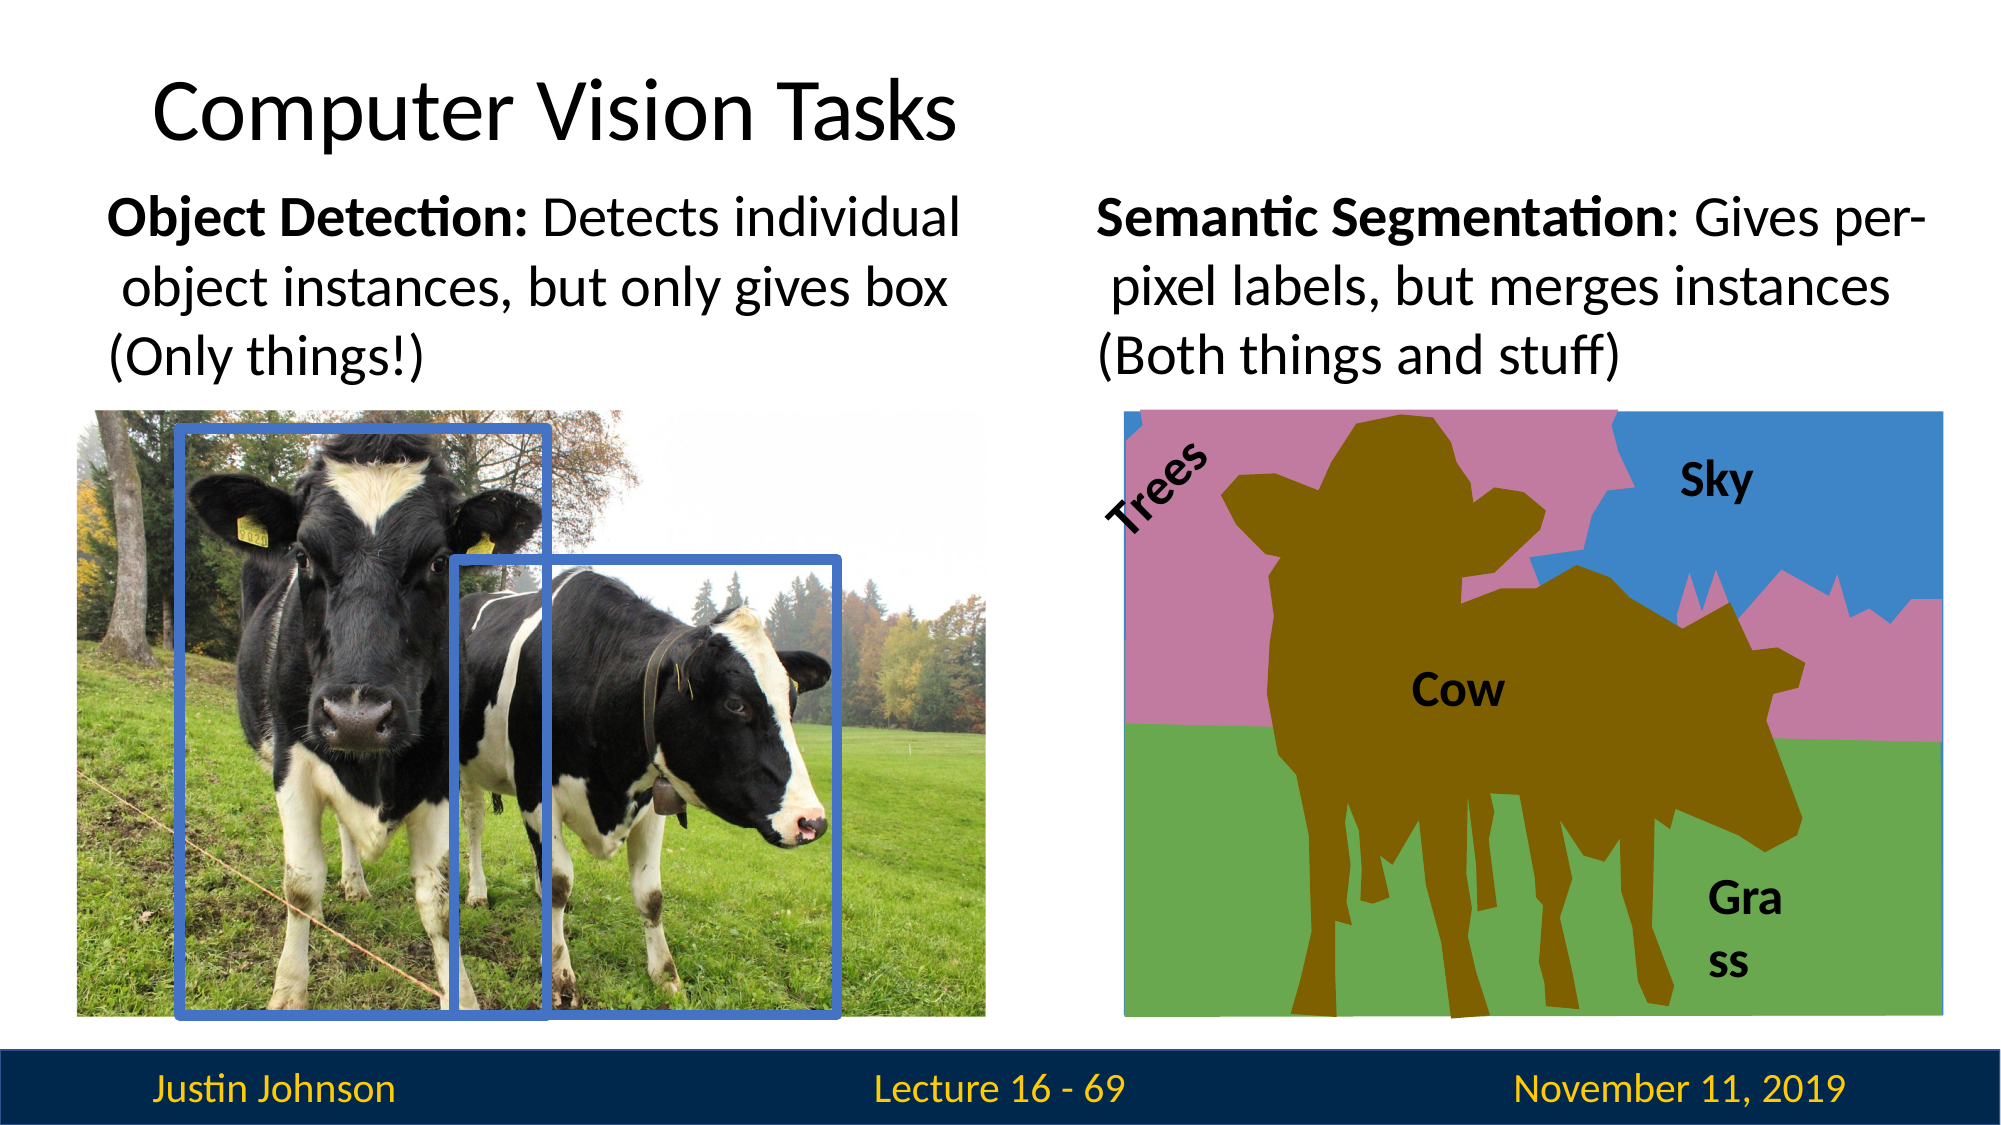

# Computer Vision Tasks
Semantic Segmentation: Gives per-  pixel labels, but merges instances  (Both things and stuff)
Object Detection: Detects individual  object instances, but only gives box  (Only things!)

Sky

Cow

Grass
Trees
Justin Johnson
November 11, 2019
Lecture 16 - 69